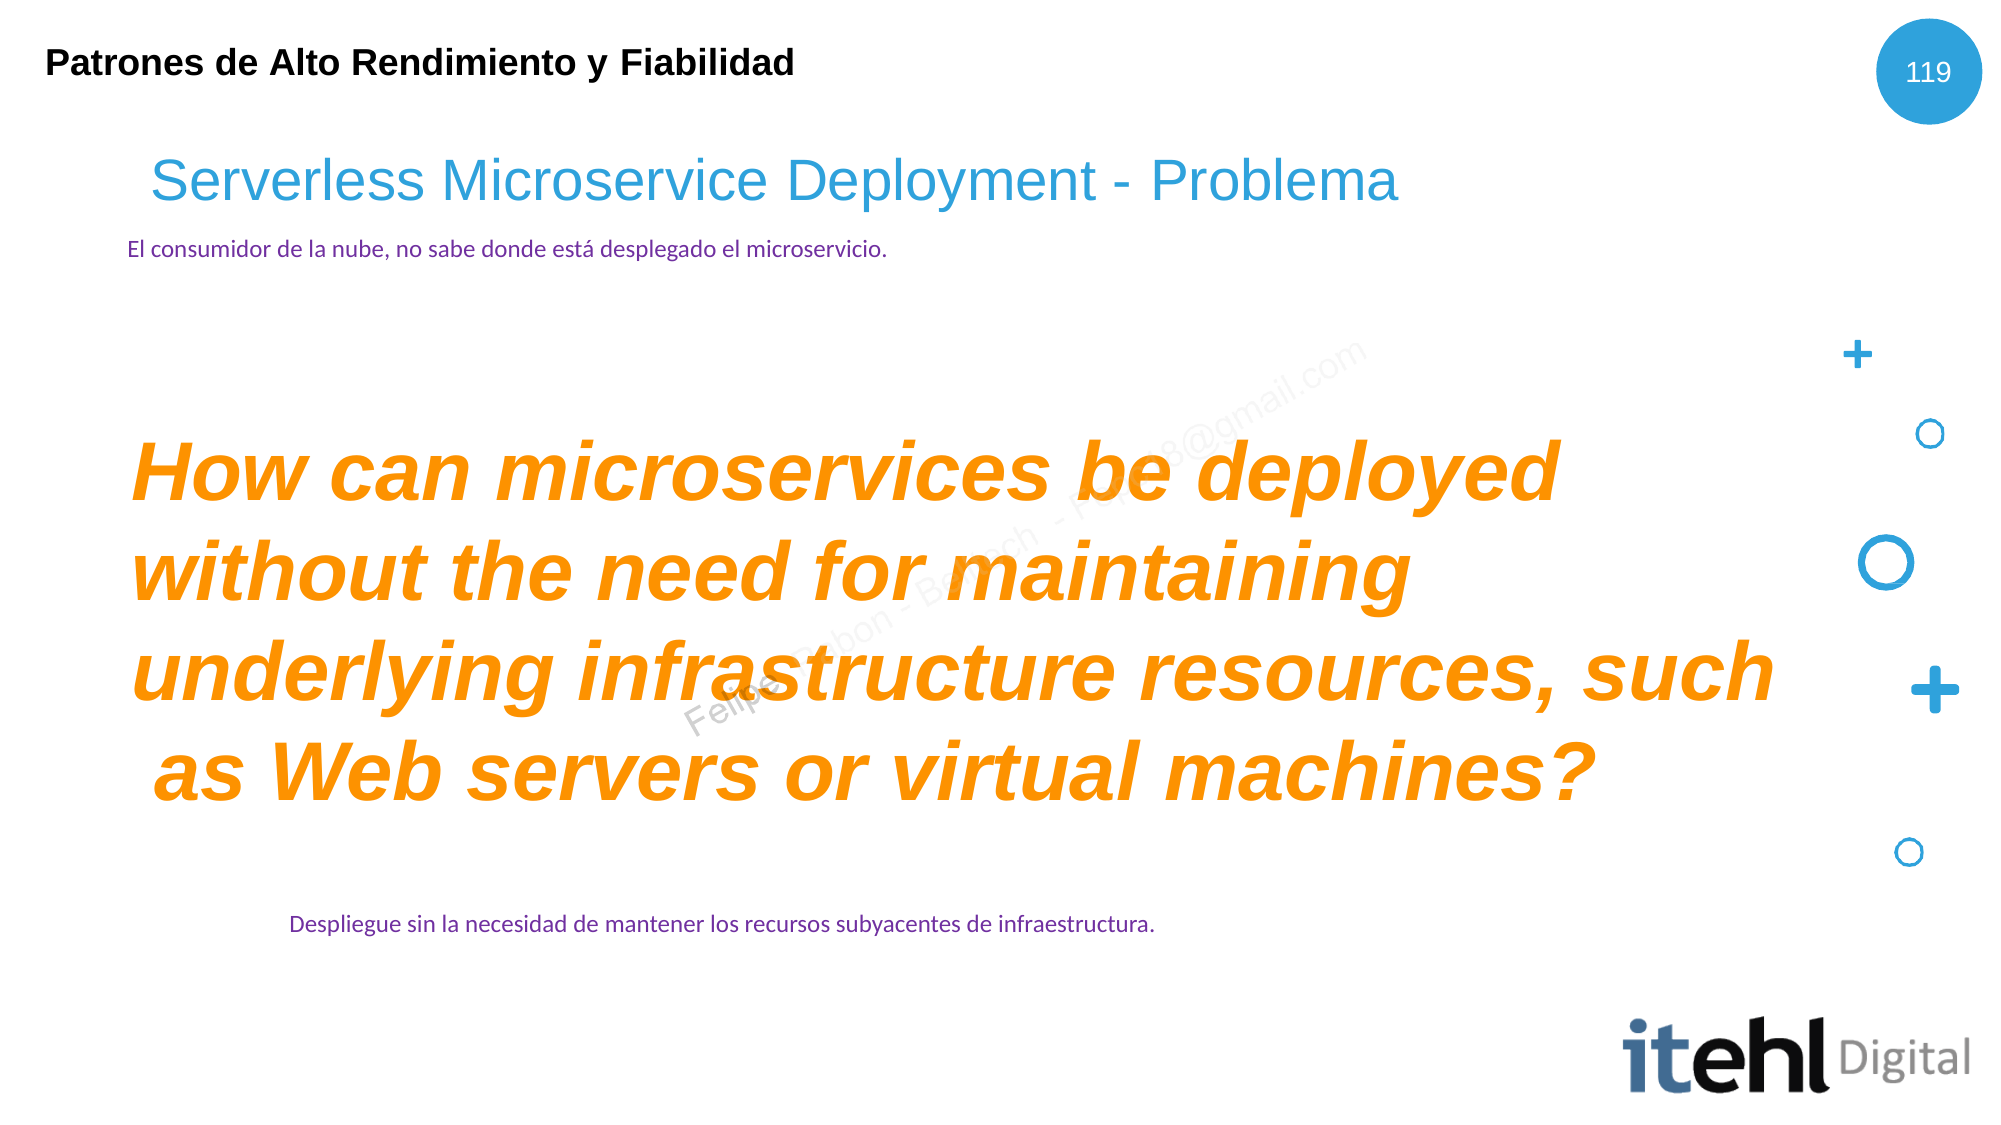

Patrones de Alto Rendimiento y Fiabilidad
119
Serverless Microservice Deployment - Problema
El consumidor de la nube, no sabe donde está desplegado el microservicio.

How can microservices be deployed  without the need for maintaining  underlying infrastructure resources, such  as Web servers or virtual machines?

Despliegue sin la necesidad de mantener los recursos subyacentes de infraestructura.